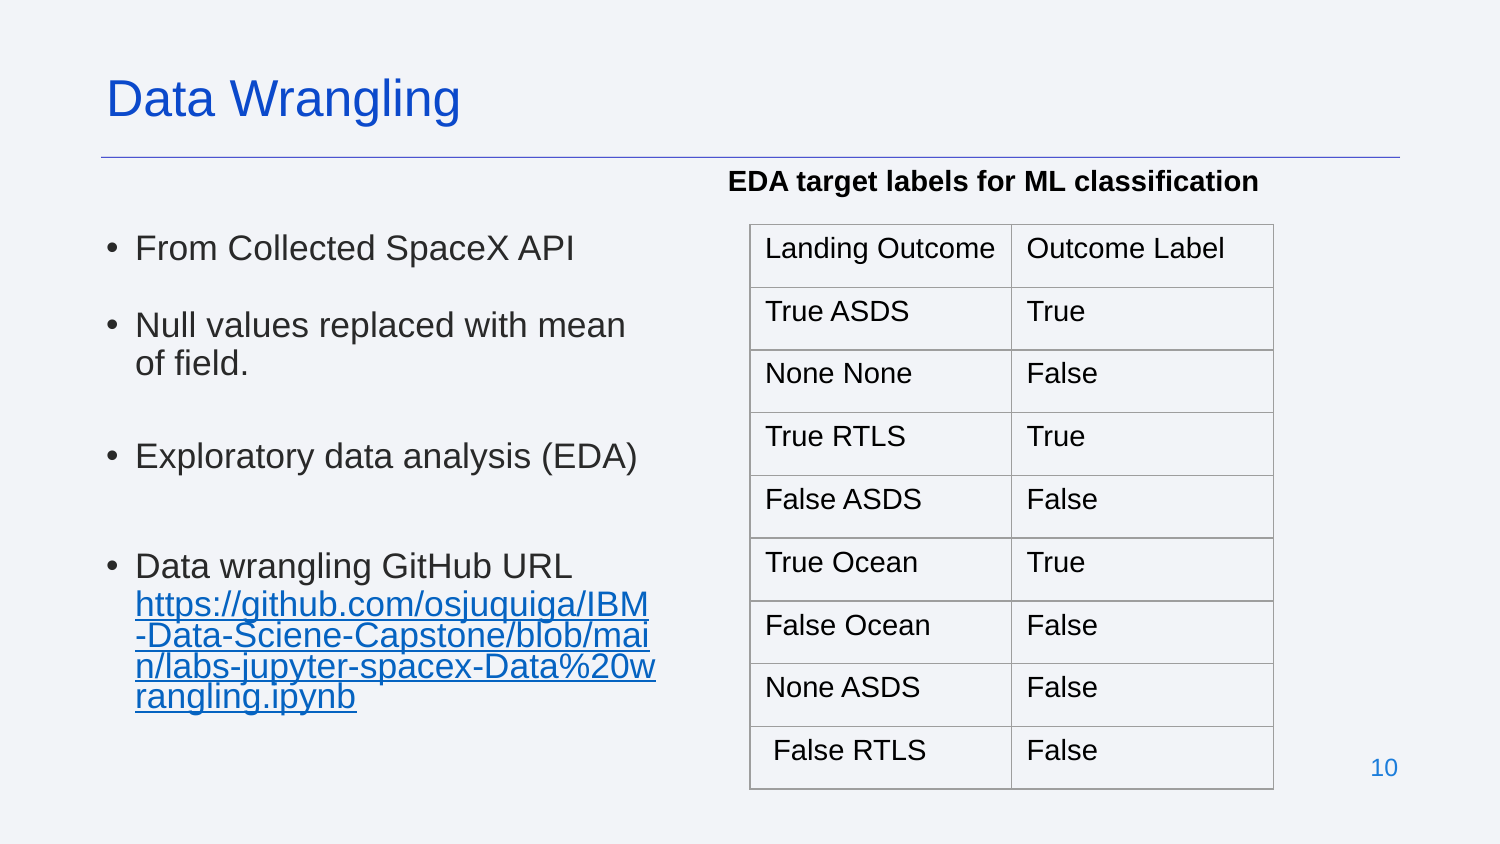

Data Wrangling
EDA target labels for ML classification
# From Collected SpaceX API

Null values replaced with mean of field.

Exploratory data analysis (EDA)

Data wrangling GitHub URL https://github.com/osjuquiga/IBM-Data-Sciene-Capstone/blob/main/labs-jupyter-spacex-Data%20wrangling.ipynb

| Landing Outcome | Outcome Label |
| --- | --- |
| True ASDS | True |
| None None | False |
| True RTLS | True |
| False ASDS | False |
| True Ocean | True |
| False Ocean | False |
| None ASDS | False |
| False RTLS | False |
10